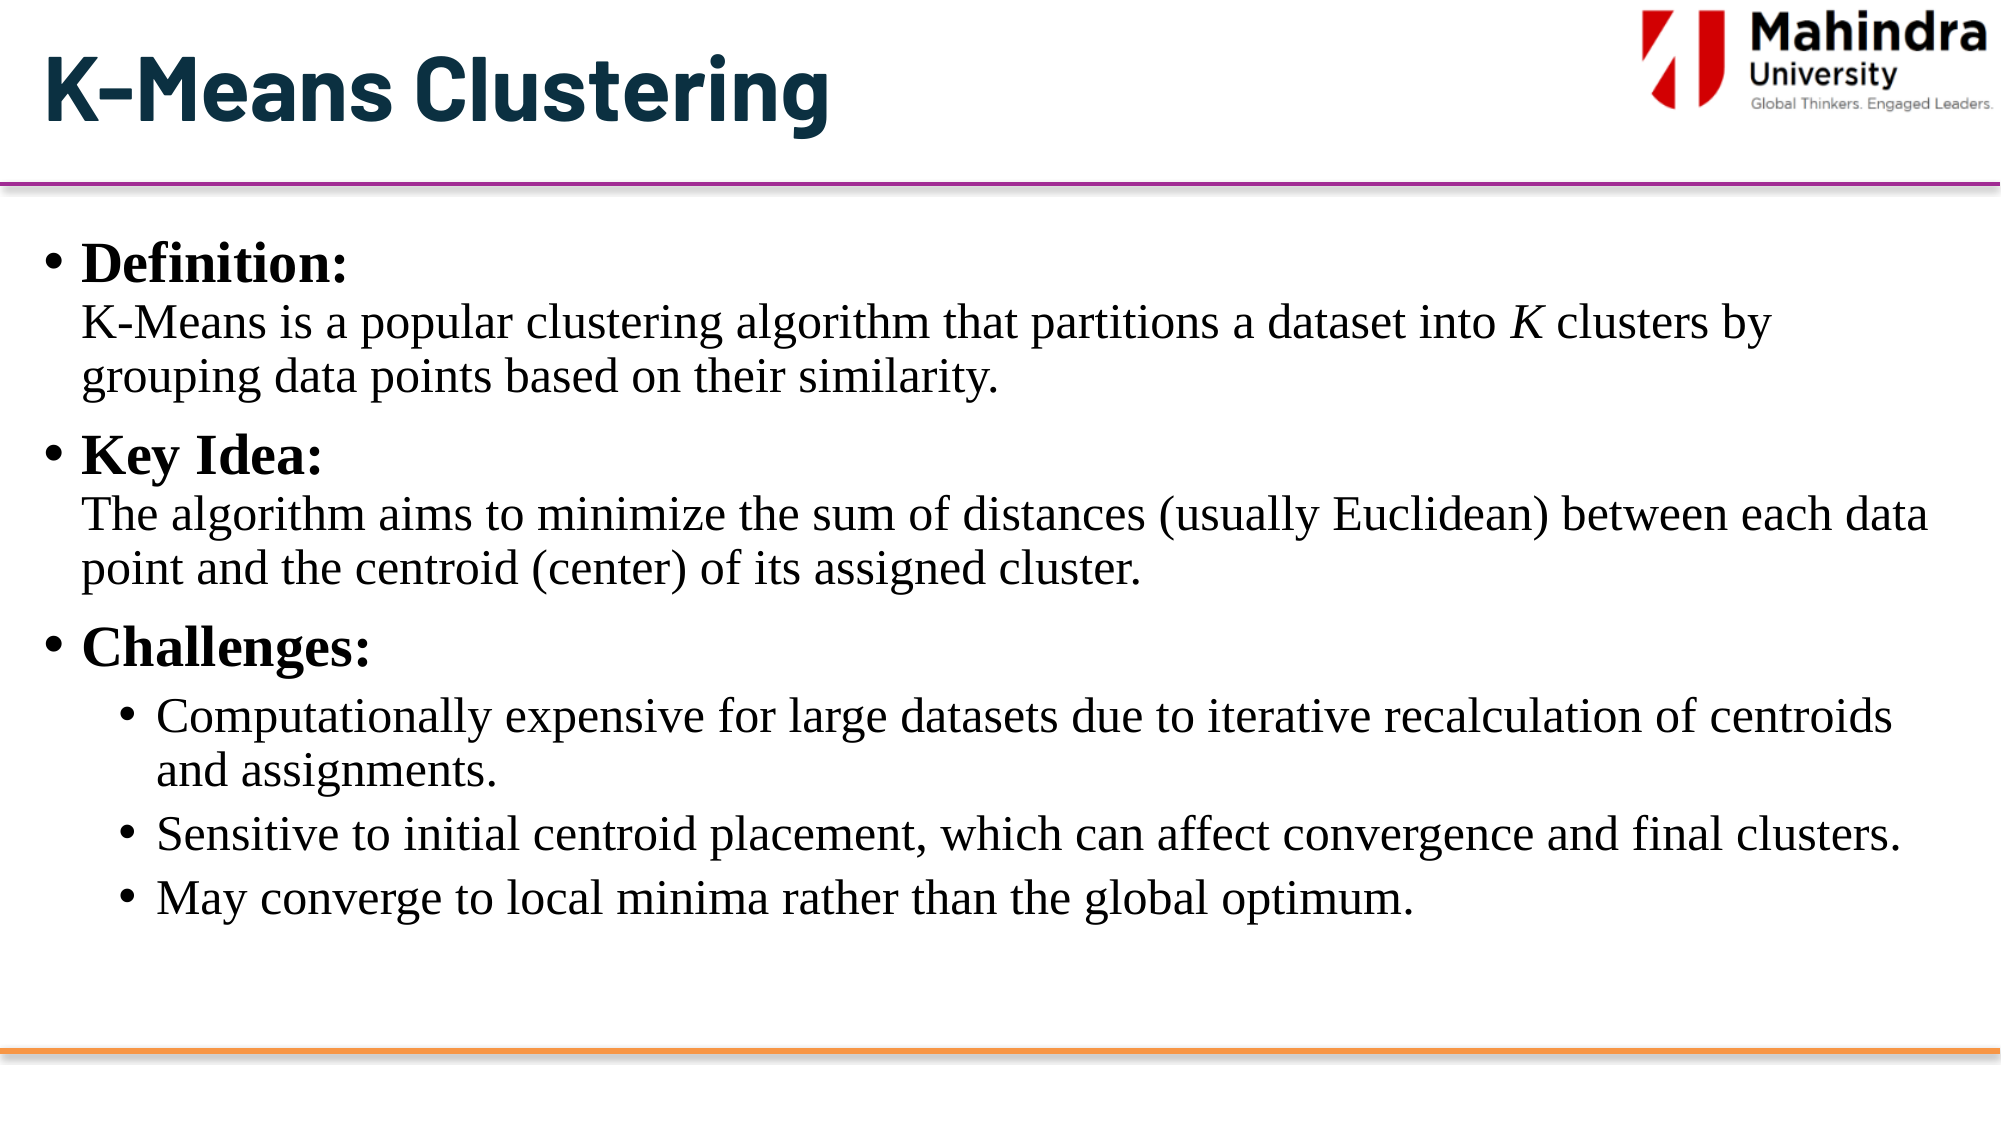

# K-Means Clustering
Definition:
K-Means is a popular clustering algorithm that partitions a dataset into K clusters by grouping data points based on their similarity.
Key Idea:
The algorithm aims to minimize the sum of distances (usually Euclidean) between each data point and the centroid (center) of its assigned cluster.
Challenges:
Computationally expensive for large datasets due to iterative recalculation of centroids and assignments.
Sensitive to initial centroid placement, which can affect convergence and final clusters.
May converge to local minima rather than the global optimum.